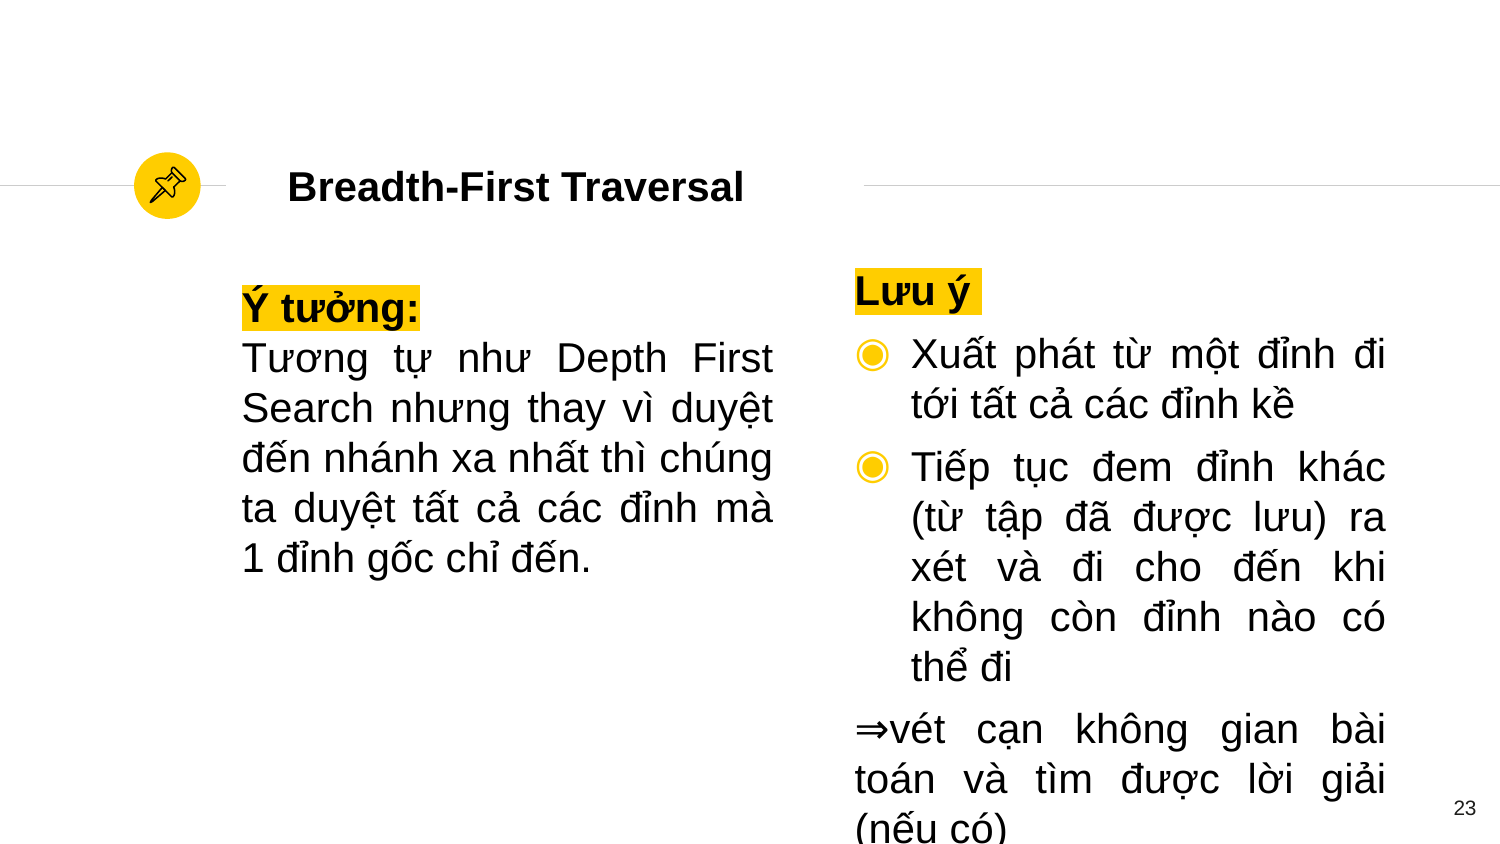

# Breadth-First Traversal

Lưu ý
Xuất phát từ một đỉnh đi tới tất cả các đỉnh kề
Tiếp tục đem đỉnh khác (từ tập đã được lưu) ra xét và đi cho đến khi không còn đỉnh nào có thể đi
⇒vét cạn không gian bài toán và tìm được lời giải (nếu có)

Ý tưởng:
Tương tự như Depth First Search nhưng thay vì duyệt đến nhánh xa nhất thì chúng ta duyệt tất cả các đỉnh mà 1 đỉnh gốc chỉ đến.

23